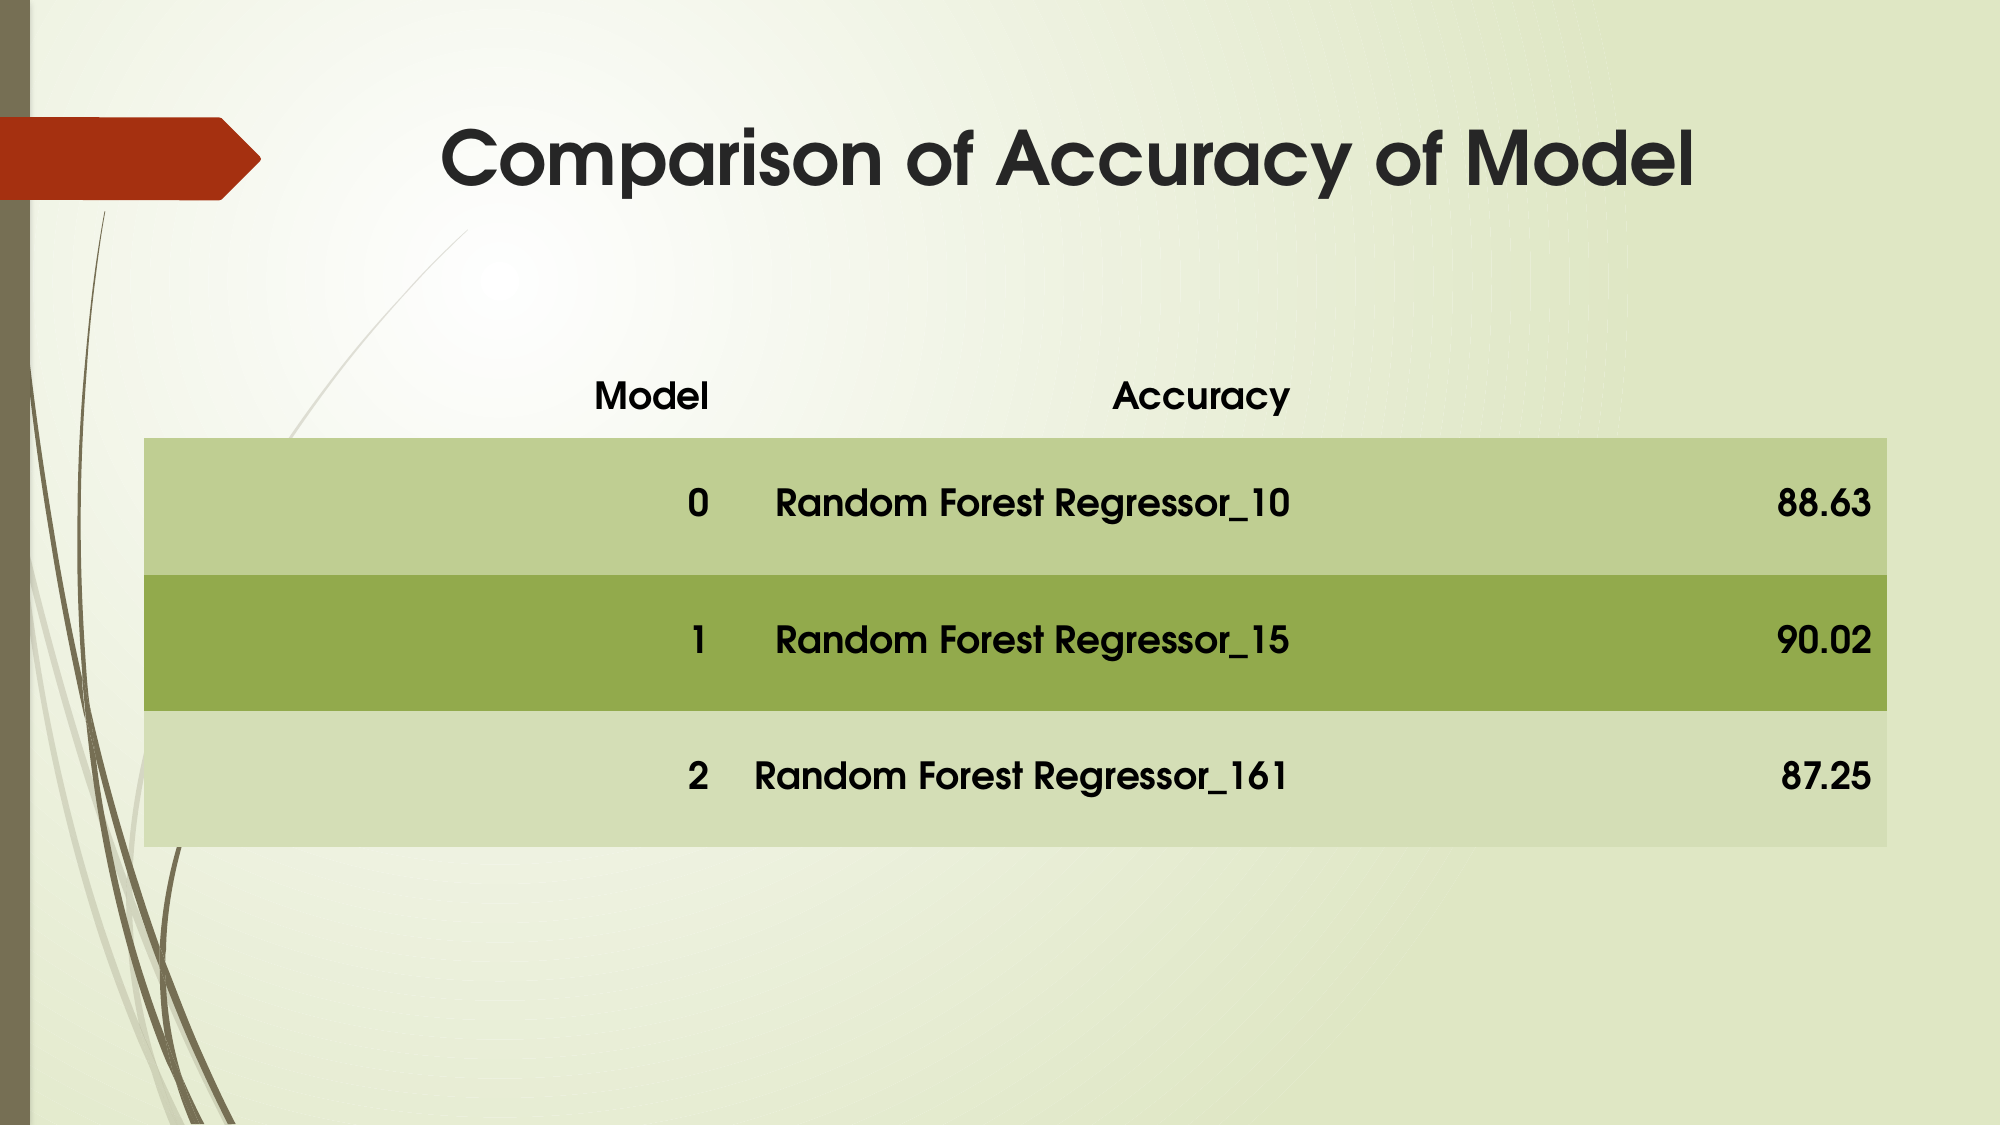

# Comparison of Accuracy of Model
| Model | Accuracy |  |
| --- | --- | --- |
| 0 | Random Forest Regressor\_10 | 88.63 |
| 1 | Random Forest Regressor\_15 | 90.02 |
| 2 | Random Forest Regressor\_161 | 87.25 |